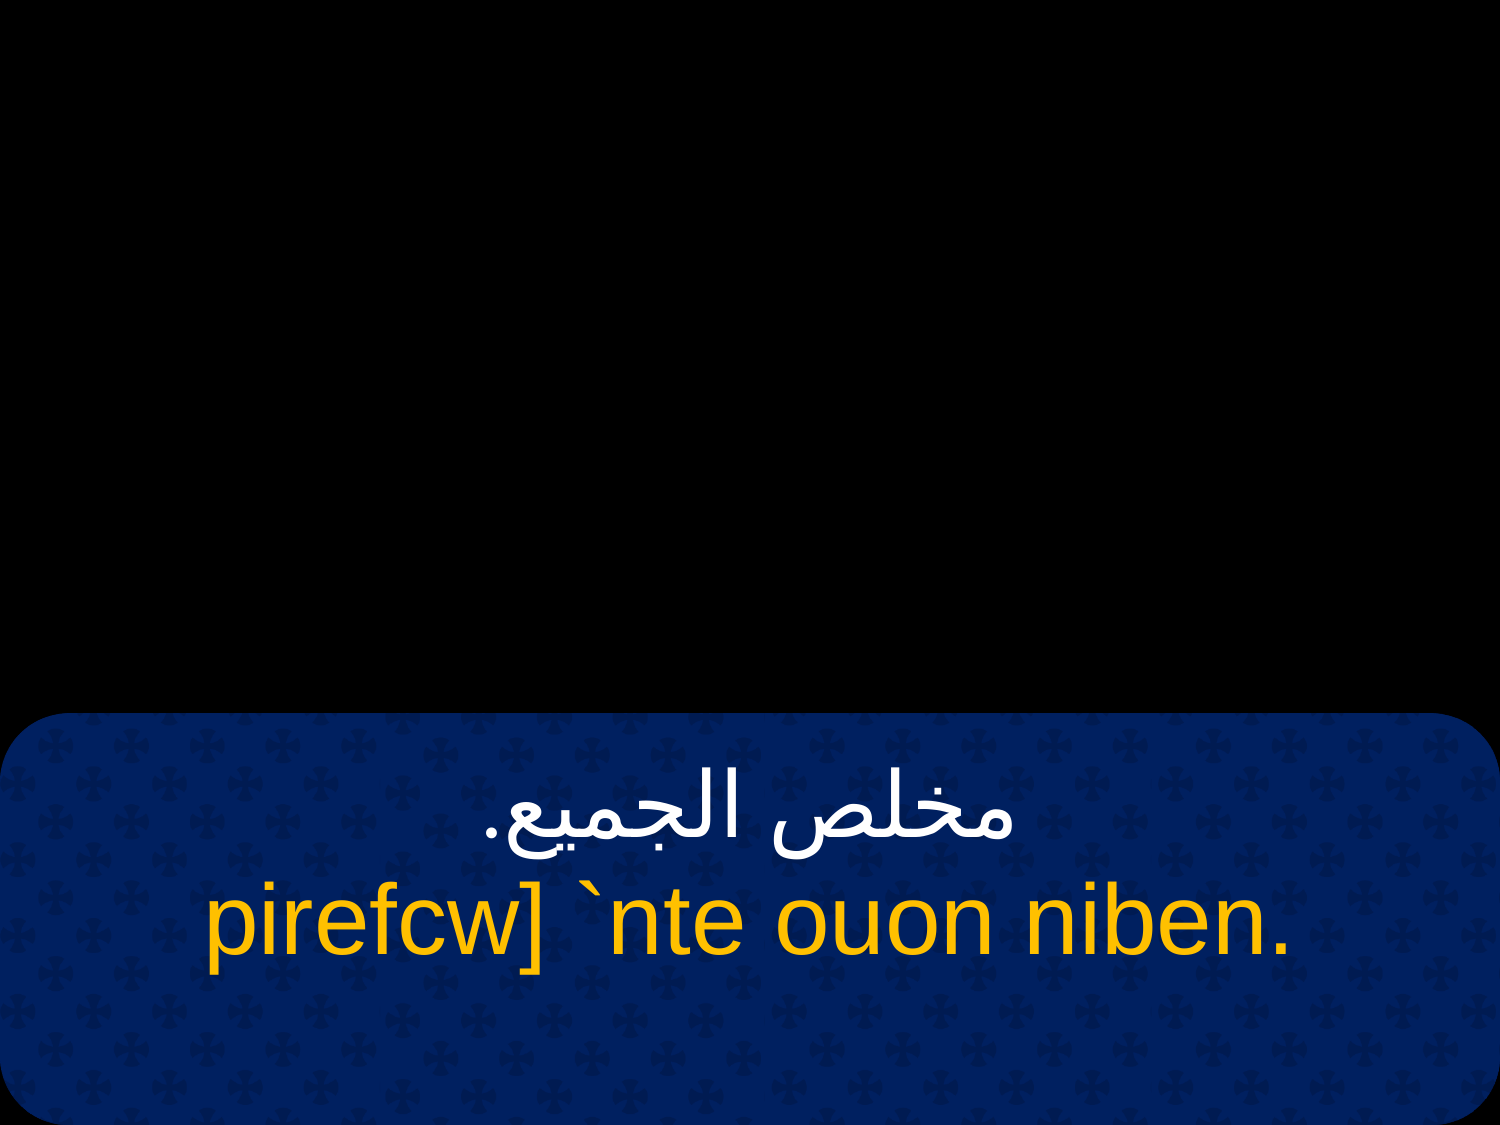

# مخلص الجميع.
pirefcw] `nte ouon niben.